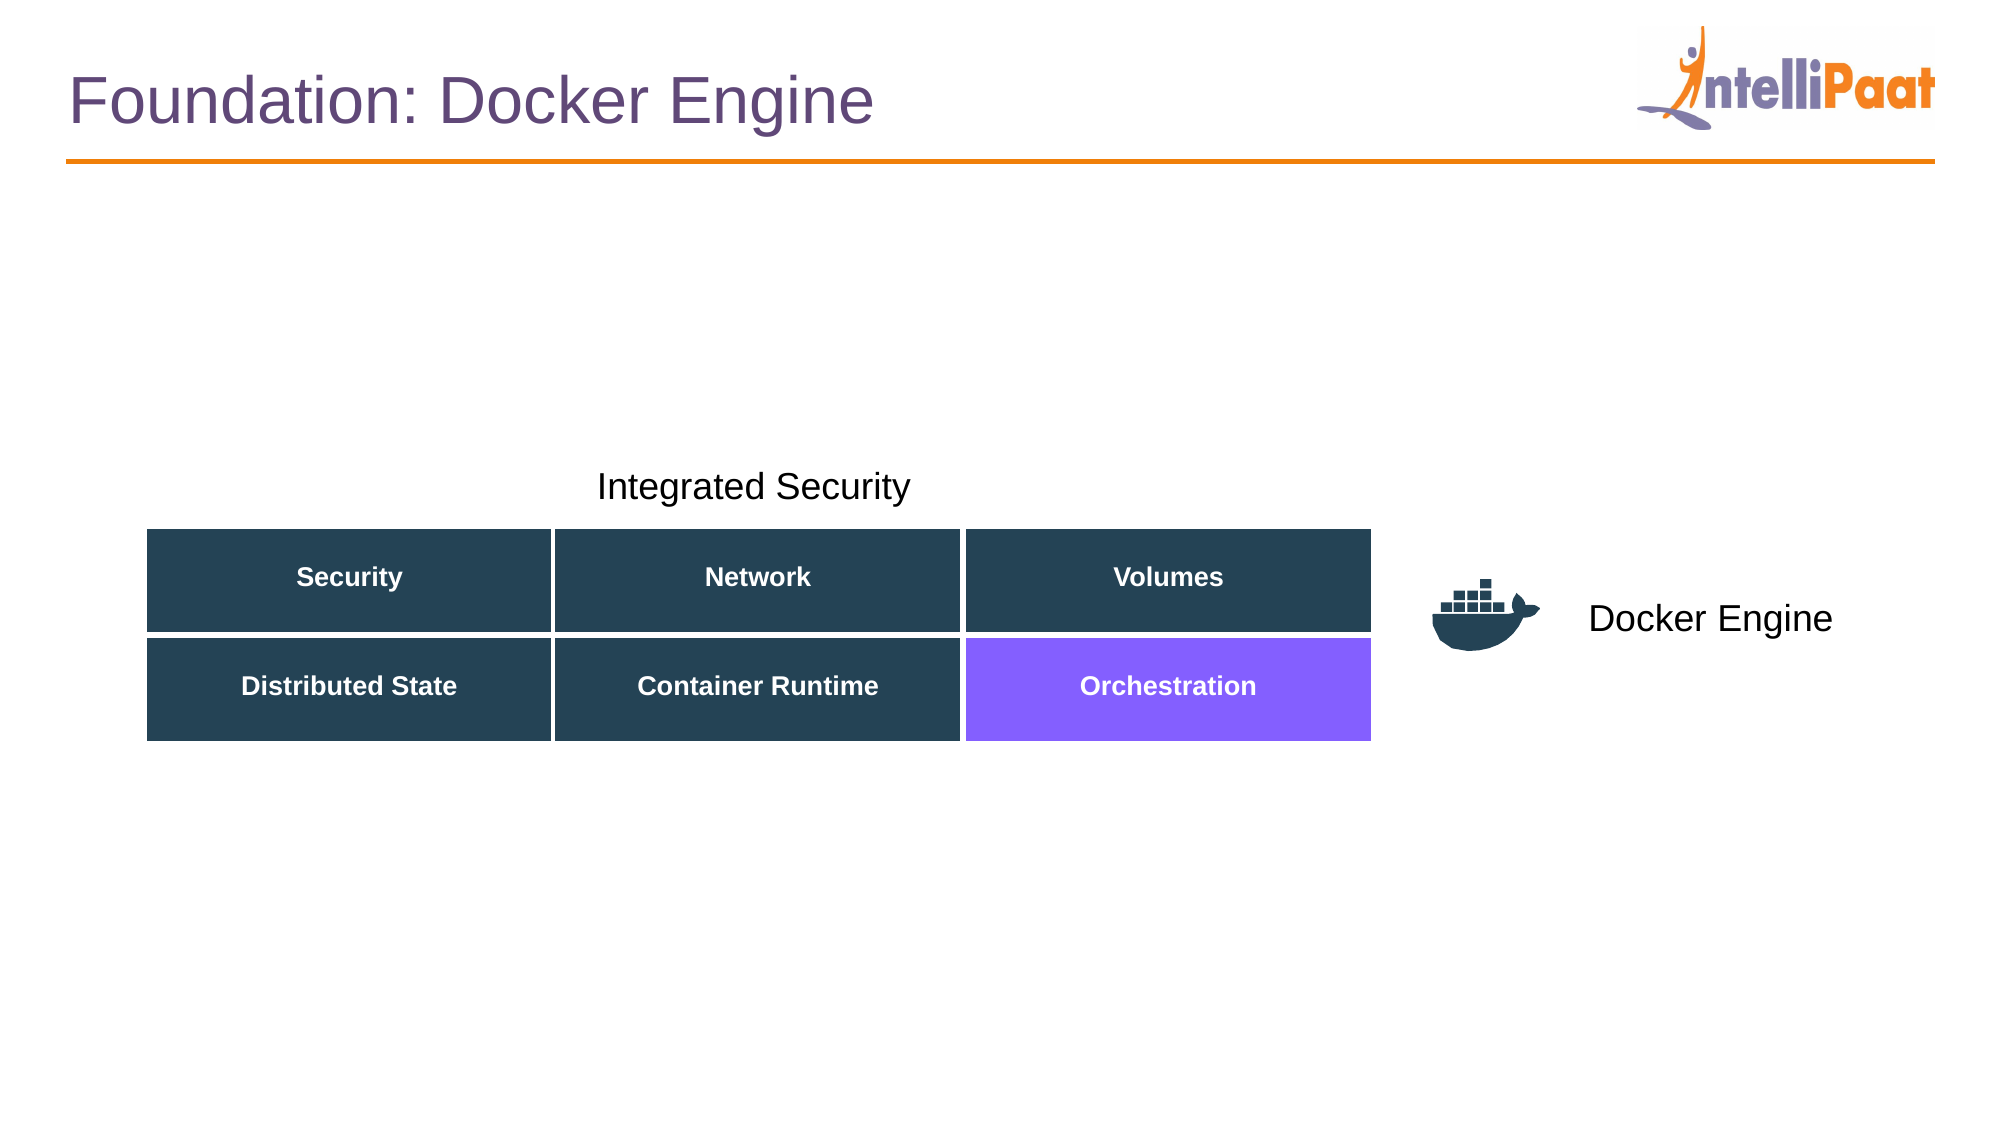

Foundation: Docker Engine
Integrated Security
| Security | Network | Volumes |
| --- | --- | --- |
| Distributed State | Container Runtime | Orchestration |

Docker Engine